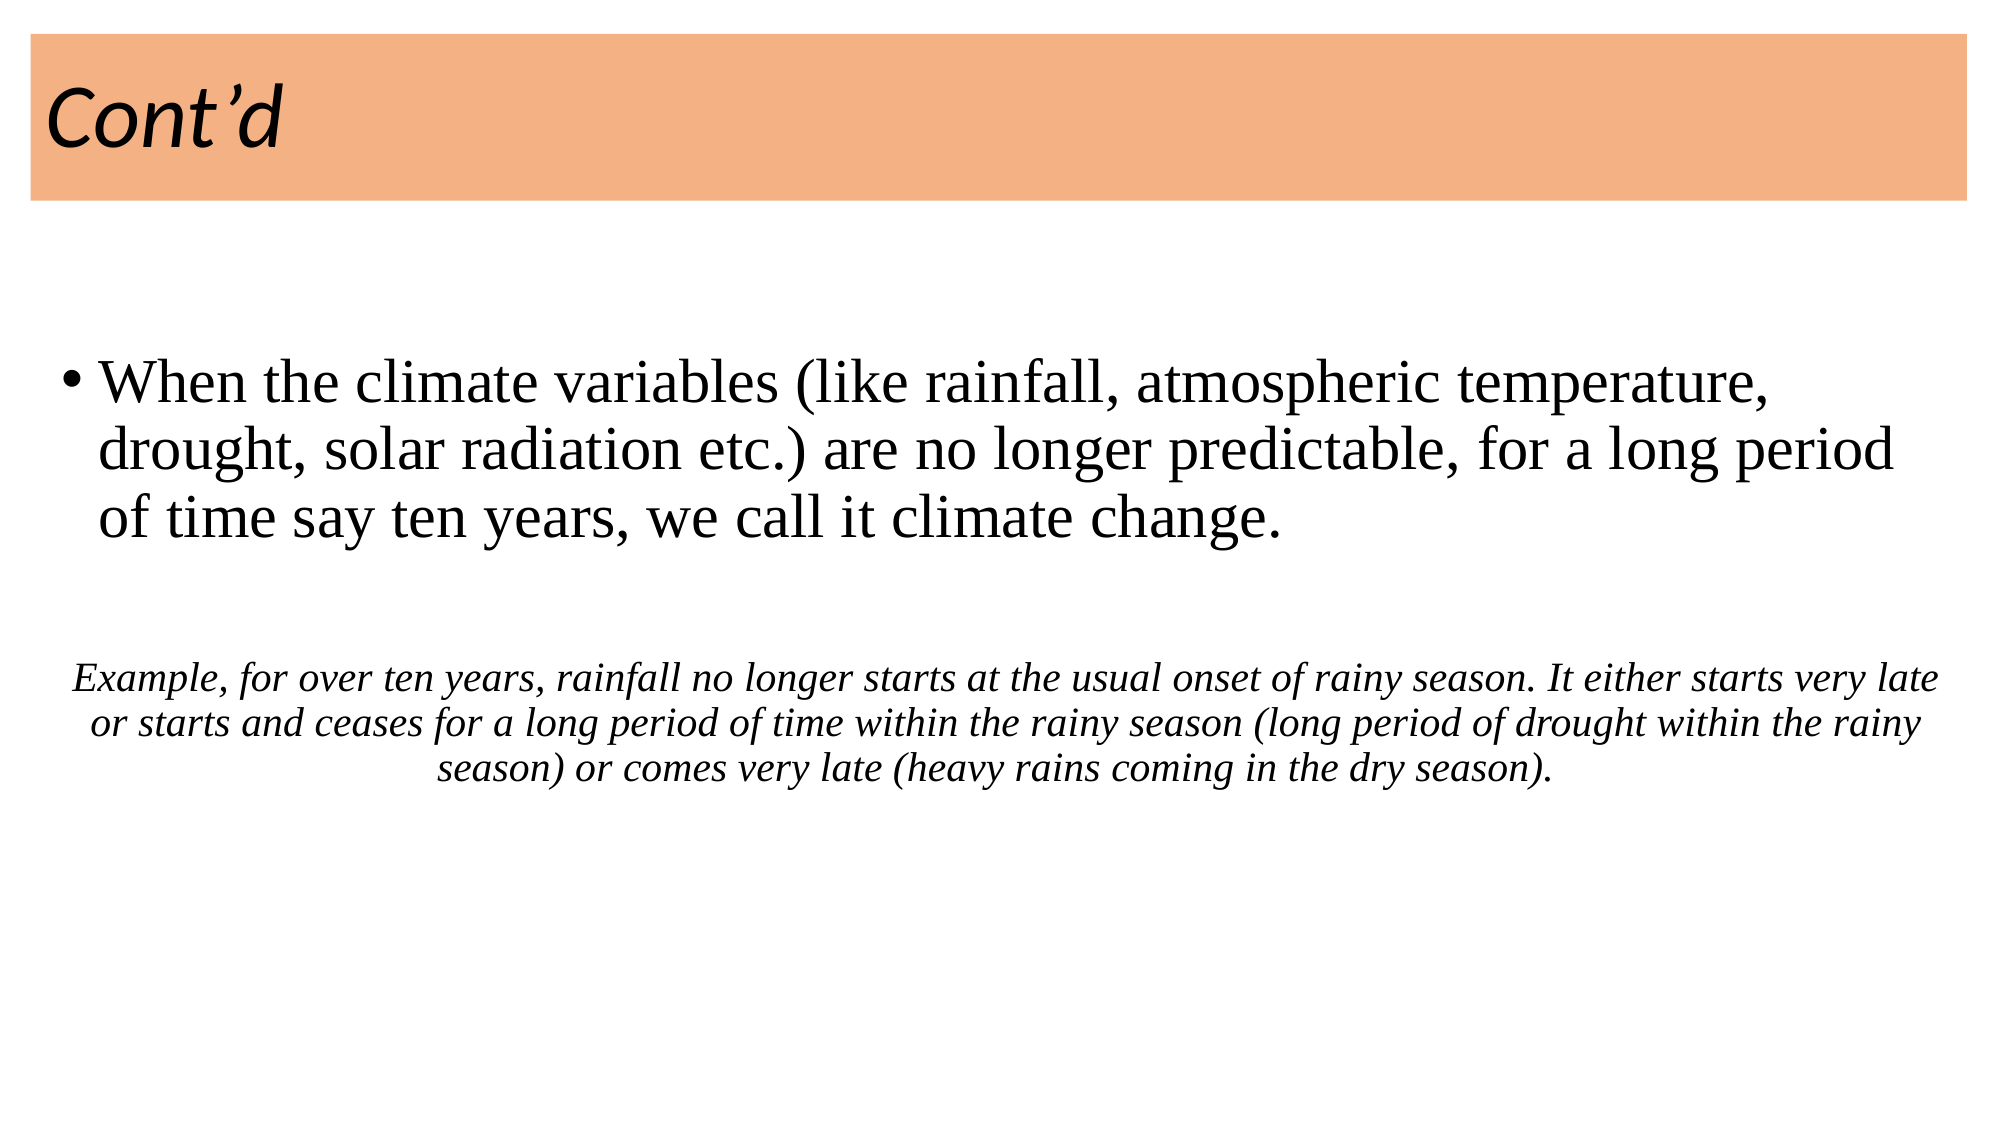

# Cont’d

When the climate variables (like rainfall, atmospheric temperature, drought, solar radiation etc.) are no longer predictable, for a long period of time say ten years, we call it climate change.

Example, for over ten years, rainfall no longer starts at the usual onset of rainy season. It either starts very late or starts and ceases for a long period of time within the rainy season (long period of drought within the rainy season) or comes very late (heavy rains coming in the dry season).